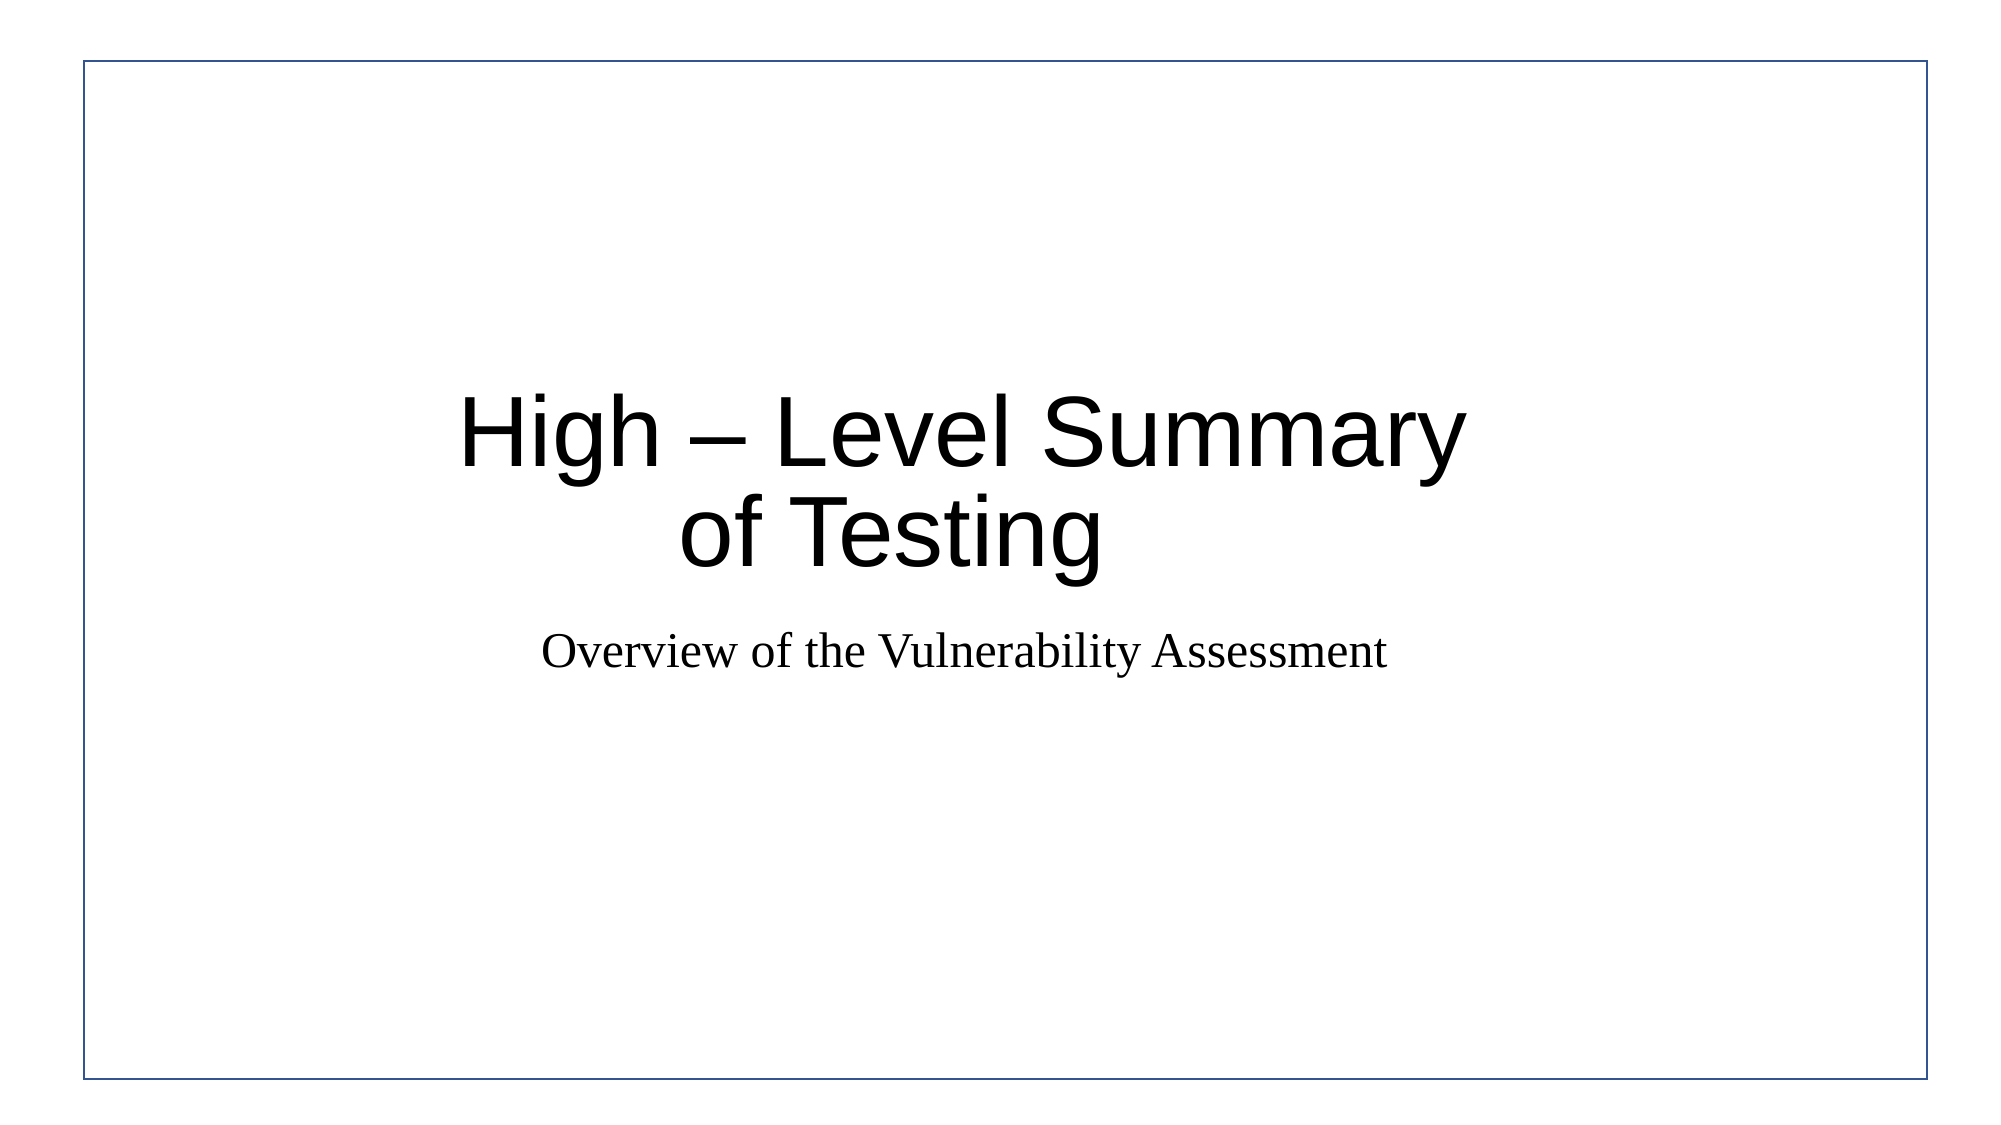

# High – Level Summary of Testing Overview of the Vulnerability Assessment